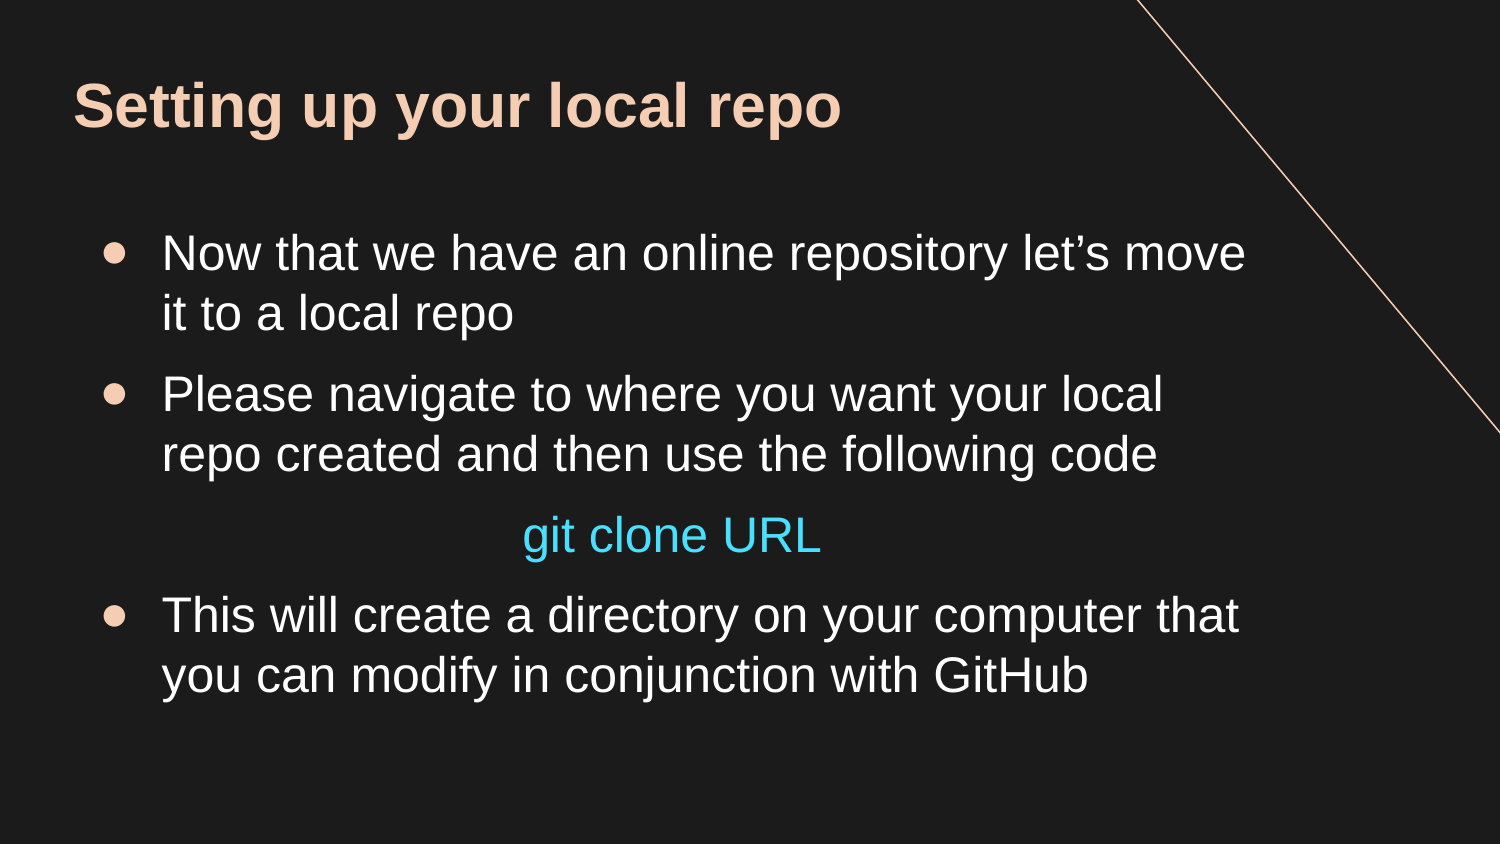

# Setting up your local repo
Now that we have an online repository let’s move it to a local repo
Please navigate to where you want your local repo created and then use the following code
git clone URL
This will create a directory on your computer that you can modify in conjunction with GitHub